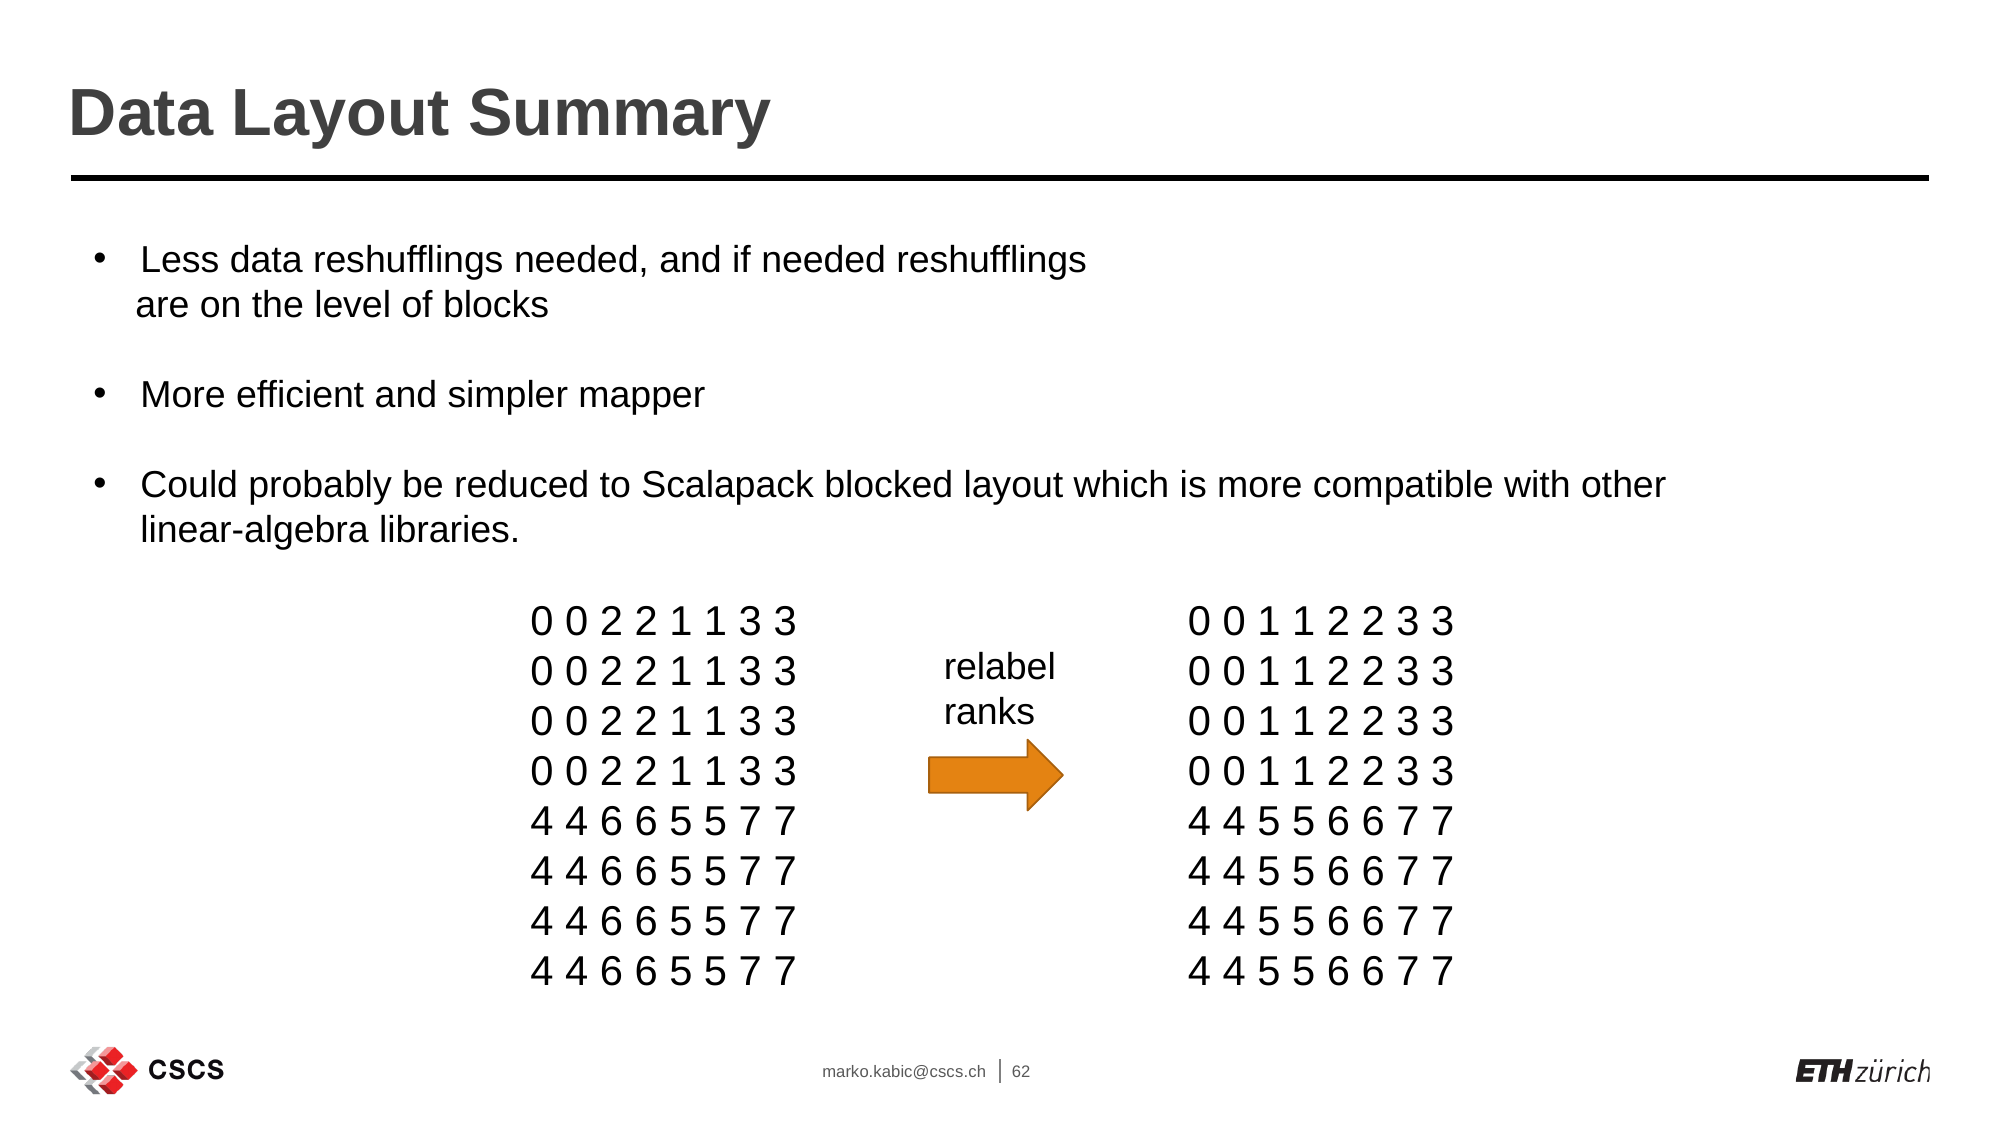

Data Layout Summary
Less data reshufflings needed, and if needed reshufflings
    are on the level of blocks

More efficient and simpler mapper

Could probably be reduced to Scalapack blocked layout which is more compatible with other linear-algebra libraries.
0 0 1 1 2 2 3 3
0 0 1 1 2 2 3 3
0 0 1 1 2 2 3 3
0 0 1 1 2 2 3 3
4 4 5 5 6 6 7 7
4 4 5 5 6 6 7 7
4 4 5 5 6 6 7 7
4 4 5 5 6 6 7 7
0 0 2 2 1 1 3 3
0 0 2 2 1 1 3 3
0 0 2 2 1 1 3 3
0 0 2 2 1 1 3 3
4 4 6 6 5 5 7 7
4 4 6 6 5 5 7 7
4 4 6 6 5 5 7 7
4 4 6 6 5 5 7 7
relabel ranks

marko.kabic@cscs.ch
62